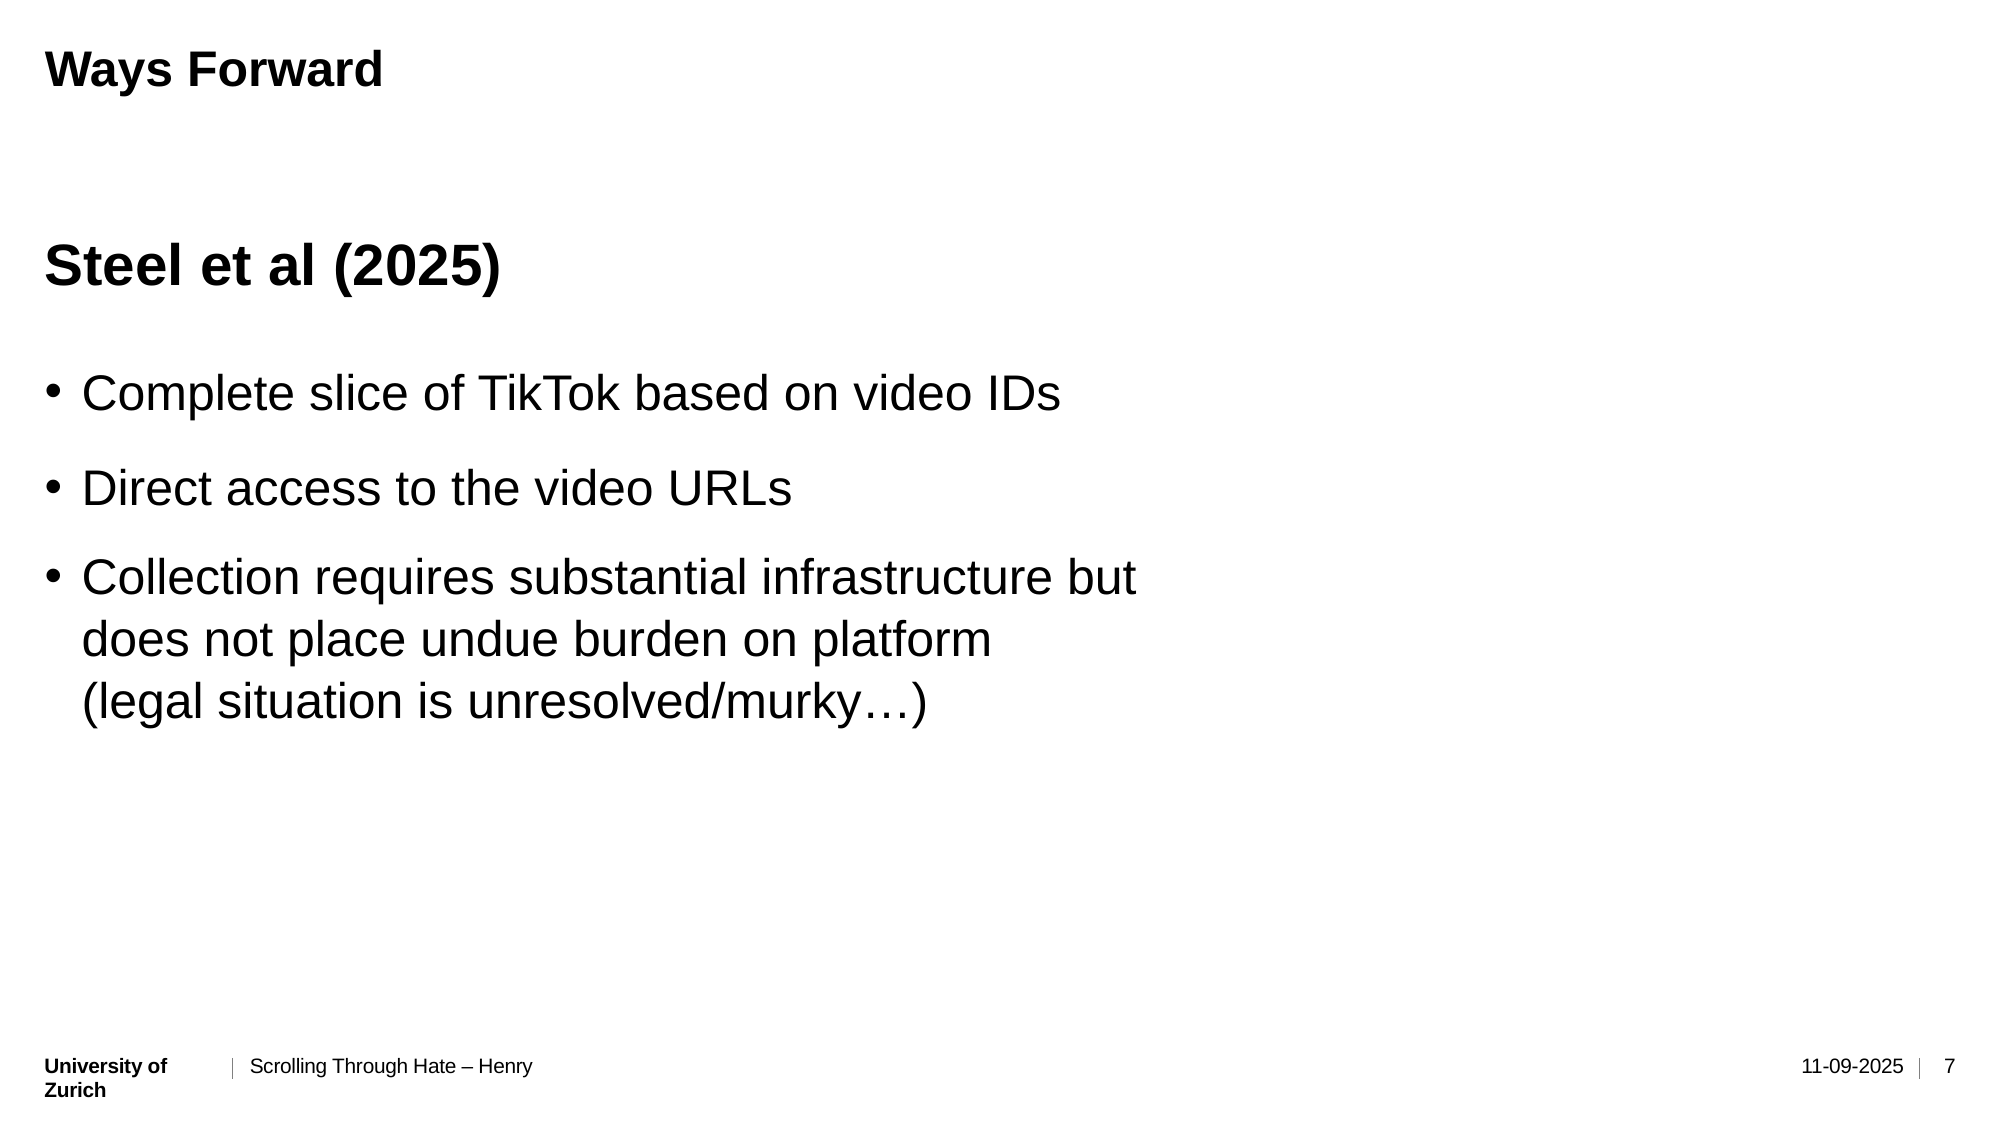

# Ways Forward
Steel et al (2025)

Complete slice of TikTok based on video IDs
Direct access to the video URLs
Collection requires substantial infrastructure but
does not place undue burden on platform
(legal situation is unresolved/murky…)
Scrolling Through Hate – Henry
11-09-2025
7